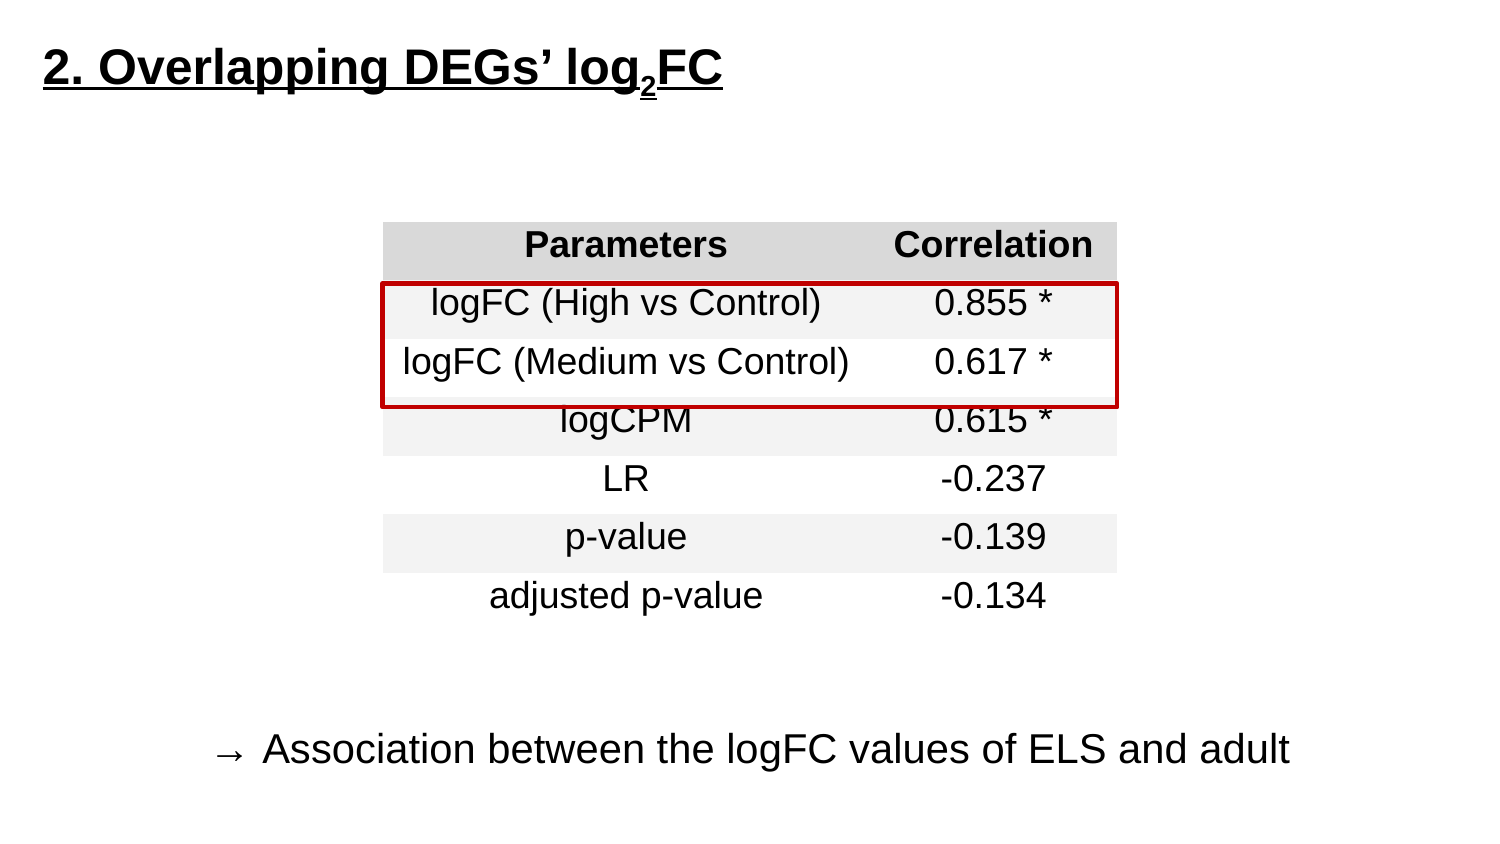

2. Overlapping DEGs’ log2FC
| Parameters | Correlation |
| --- | --- |
| logFC (High vs Control) | 0.855 \* |
| logFC (Medium vs Control) | 0.617 \* |
| logCPM | 0.615 \* |
| LR | -0.237 |
| p-value | -0.139 |
| adjusted p-value | -0.134 |

→ Association between the logFC values of ELS and adult